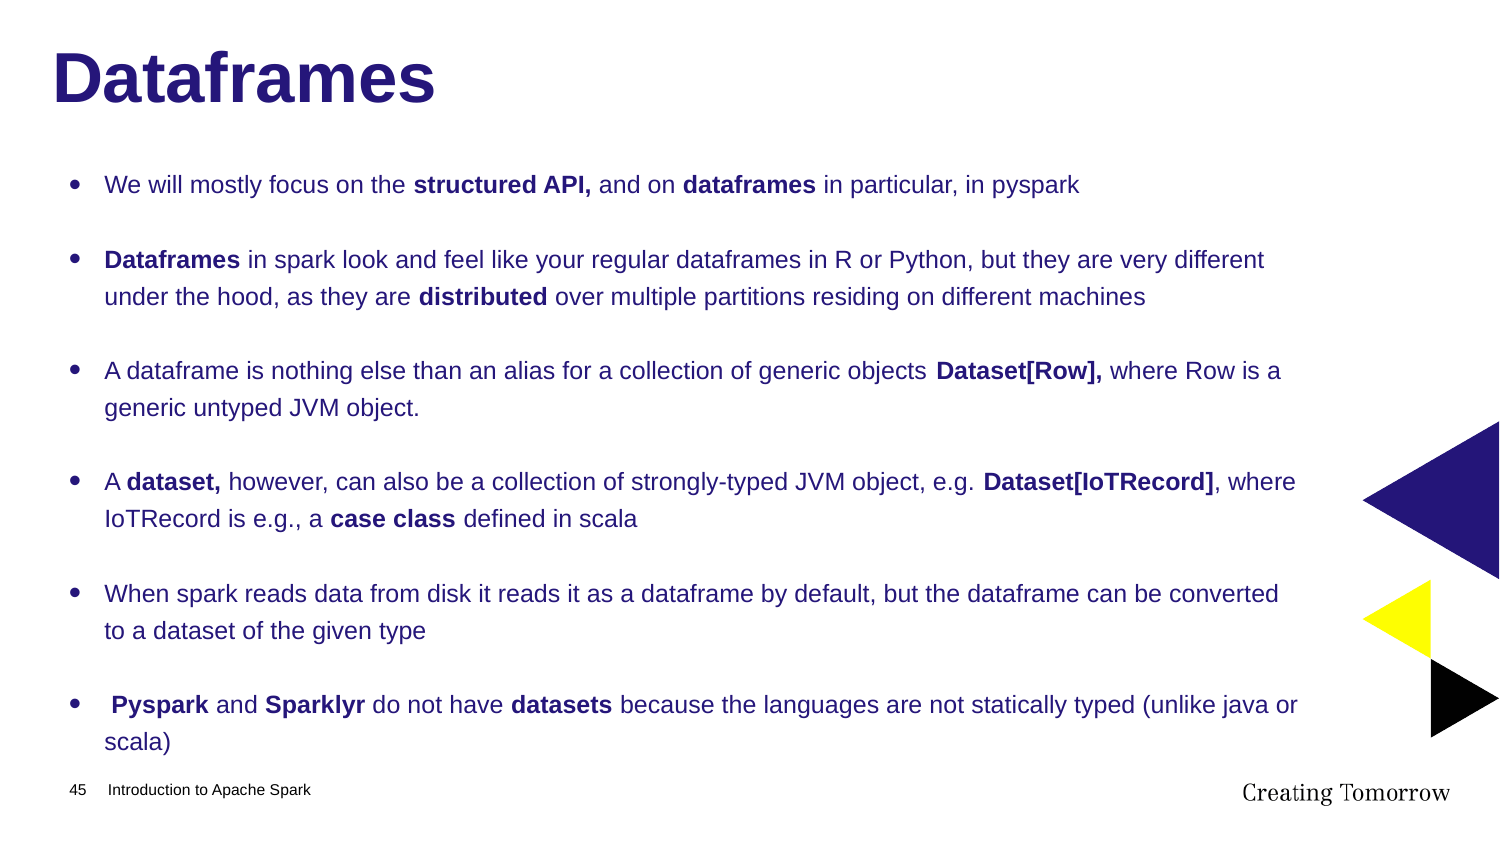

# Dataframes
We will mostly focus on the structured API, and on dataframes in particular, in pyspark

Dataframes in spark look and feel like your regular dataframes in R or Python, but they are very different under the hood, as they are distributed over multiple partitions residing on different machines

A dataframe is nothing else than an alias for a collection of generic objects Dataset[Row], where Row is a generic untyped JVM object.

A dataset, however, can also be a collection of strongly-typed JVM object, e.g. Dataset[IoTRecord], where IoTRecord is e.g., a case class defined in scala

When spark reads data from disk it reads it as a dataframe by default, but the dataframe can be converted to a dataset of the given type

 Pyspark and Sparklyr do not have datasets because the languages are not statically typed (unlike java or scala)

45
Introduction to Apache Spark